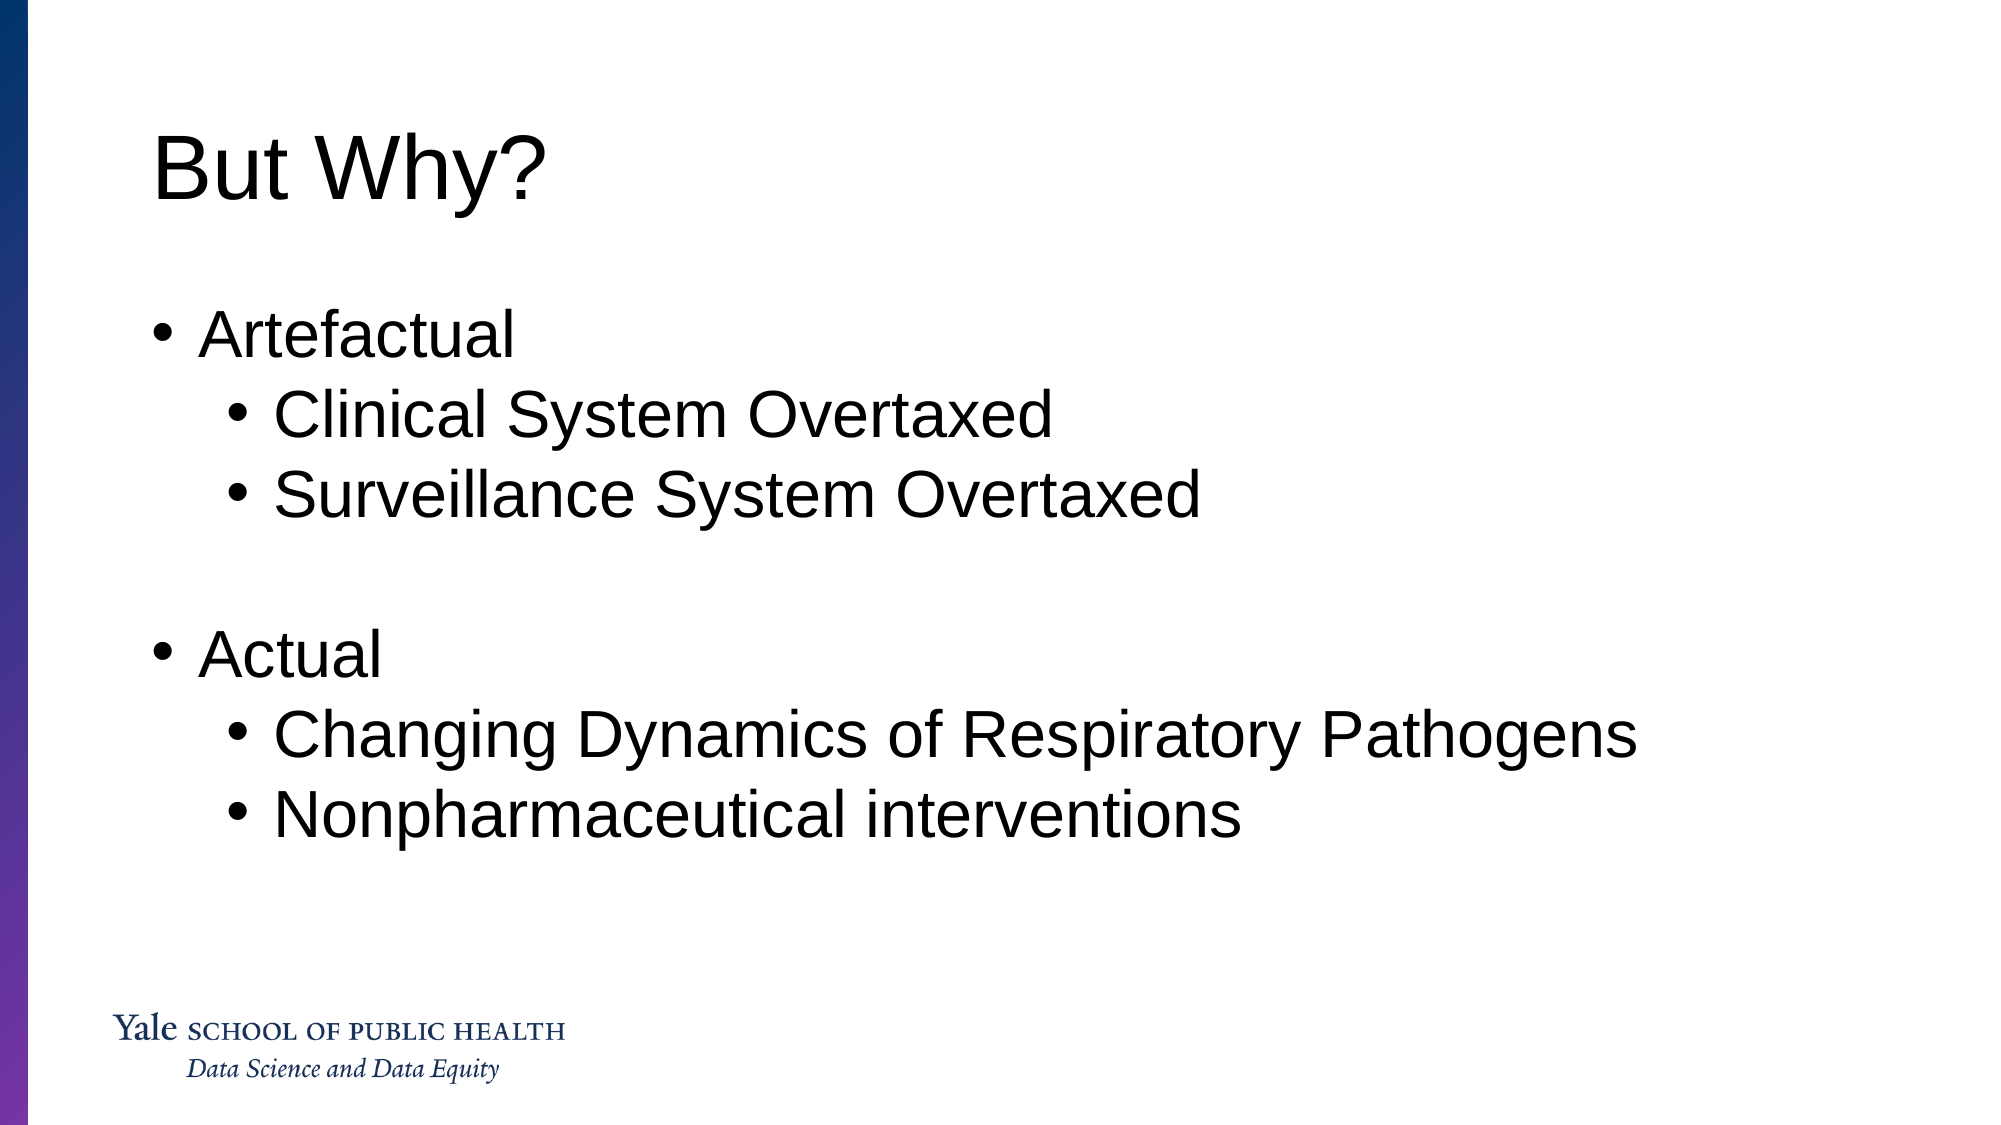

But Why?
Artefactual
Clinical System Overtaxed
Surveillance System Overtaxed

Actual
Changing Dynamics of Respiratory Pathogens
Nonpharmaceutical interventions